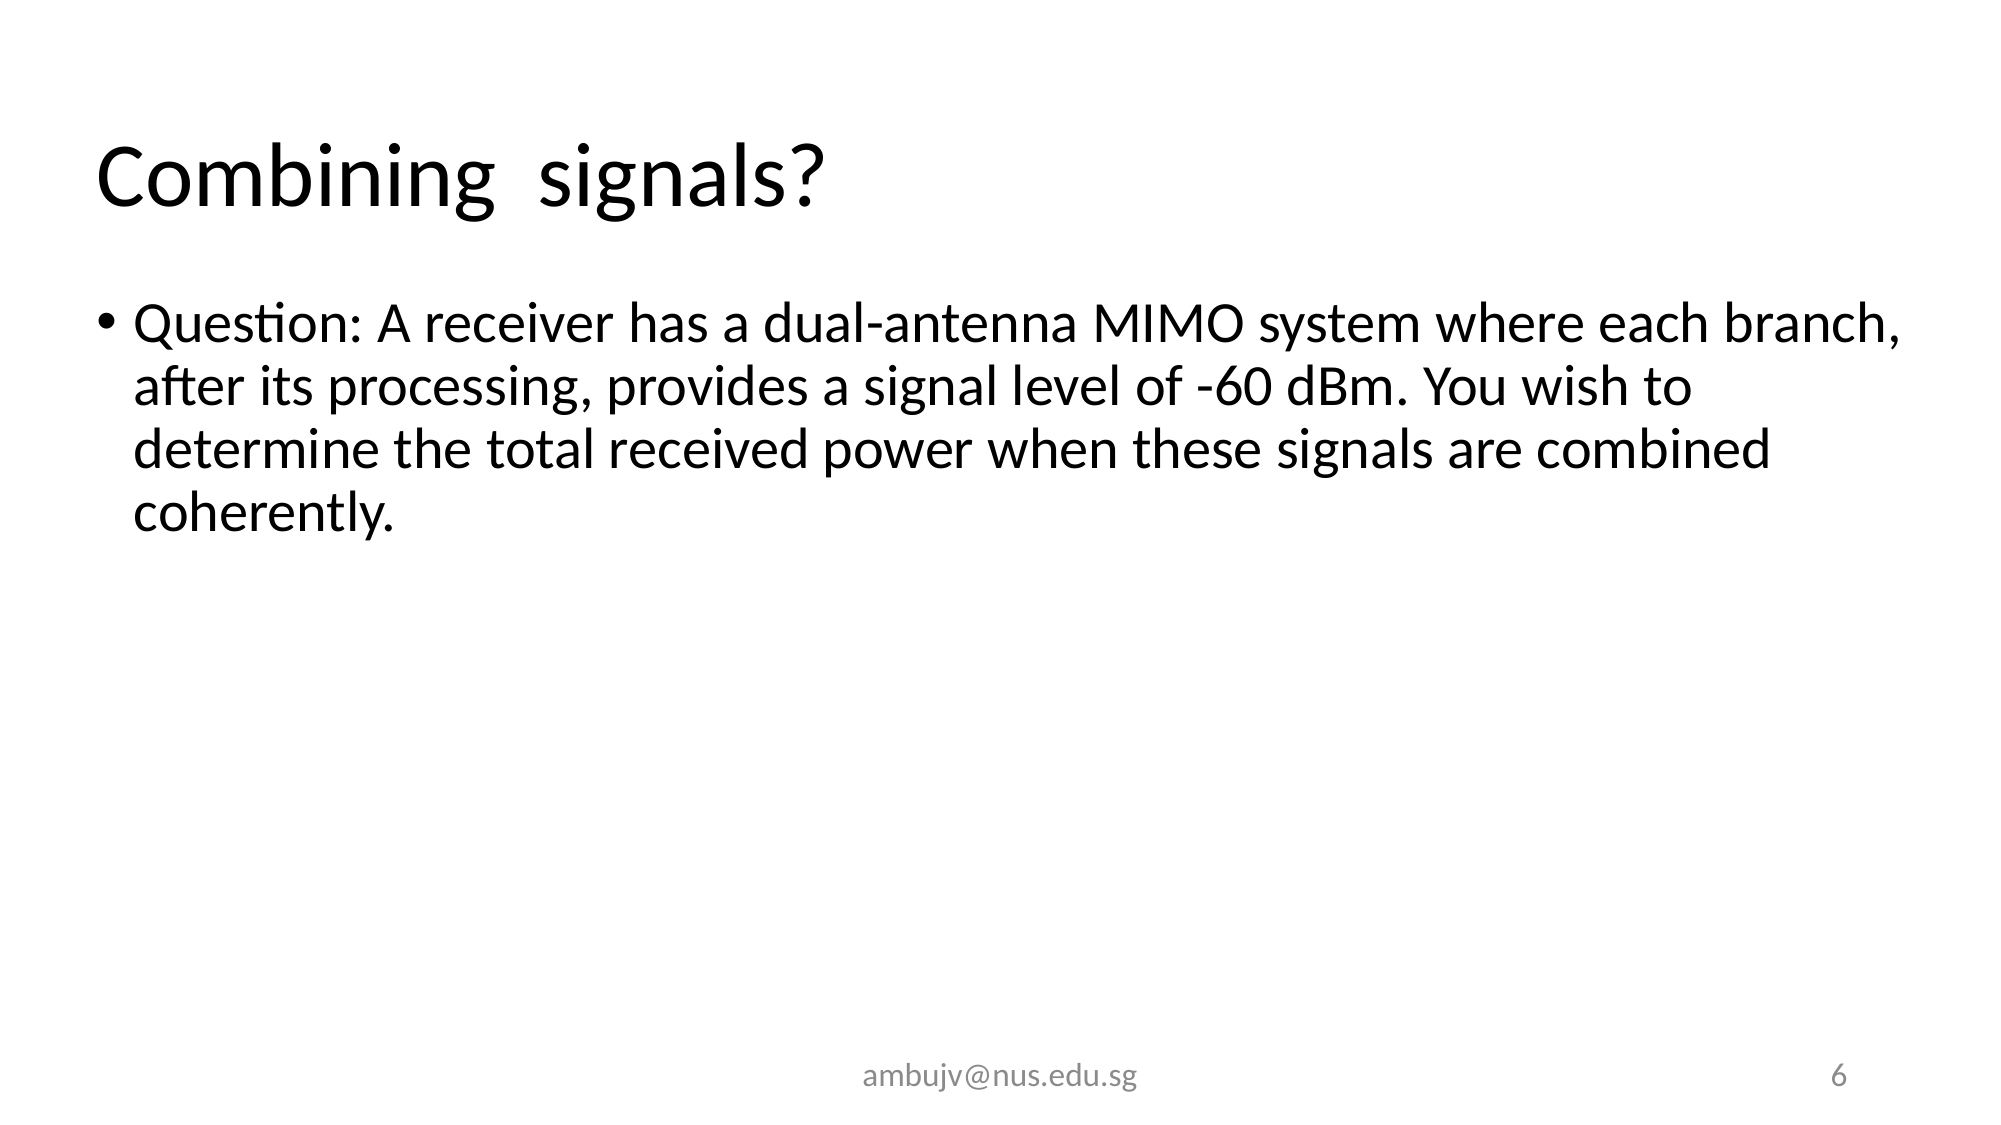

# Combining  signals?
Question: A receiver has a dual-antenna MIMO system where each branch, after its processing, provides a signal level of -60 dBm. You wish to determine the total received power when these signals are combined coherently.

ambujv@nus.edu.sg
6